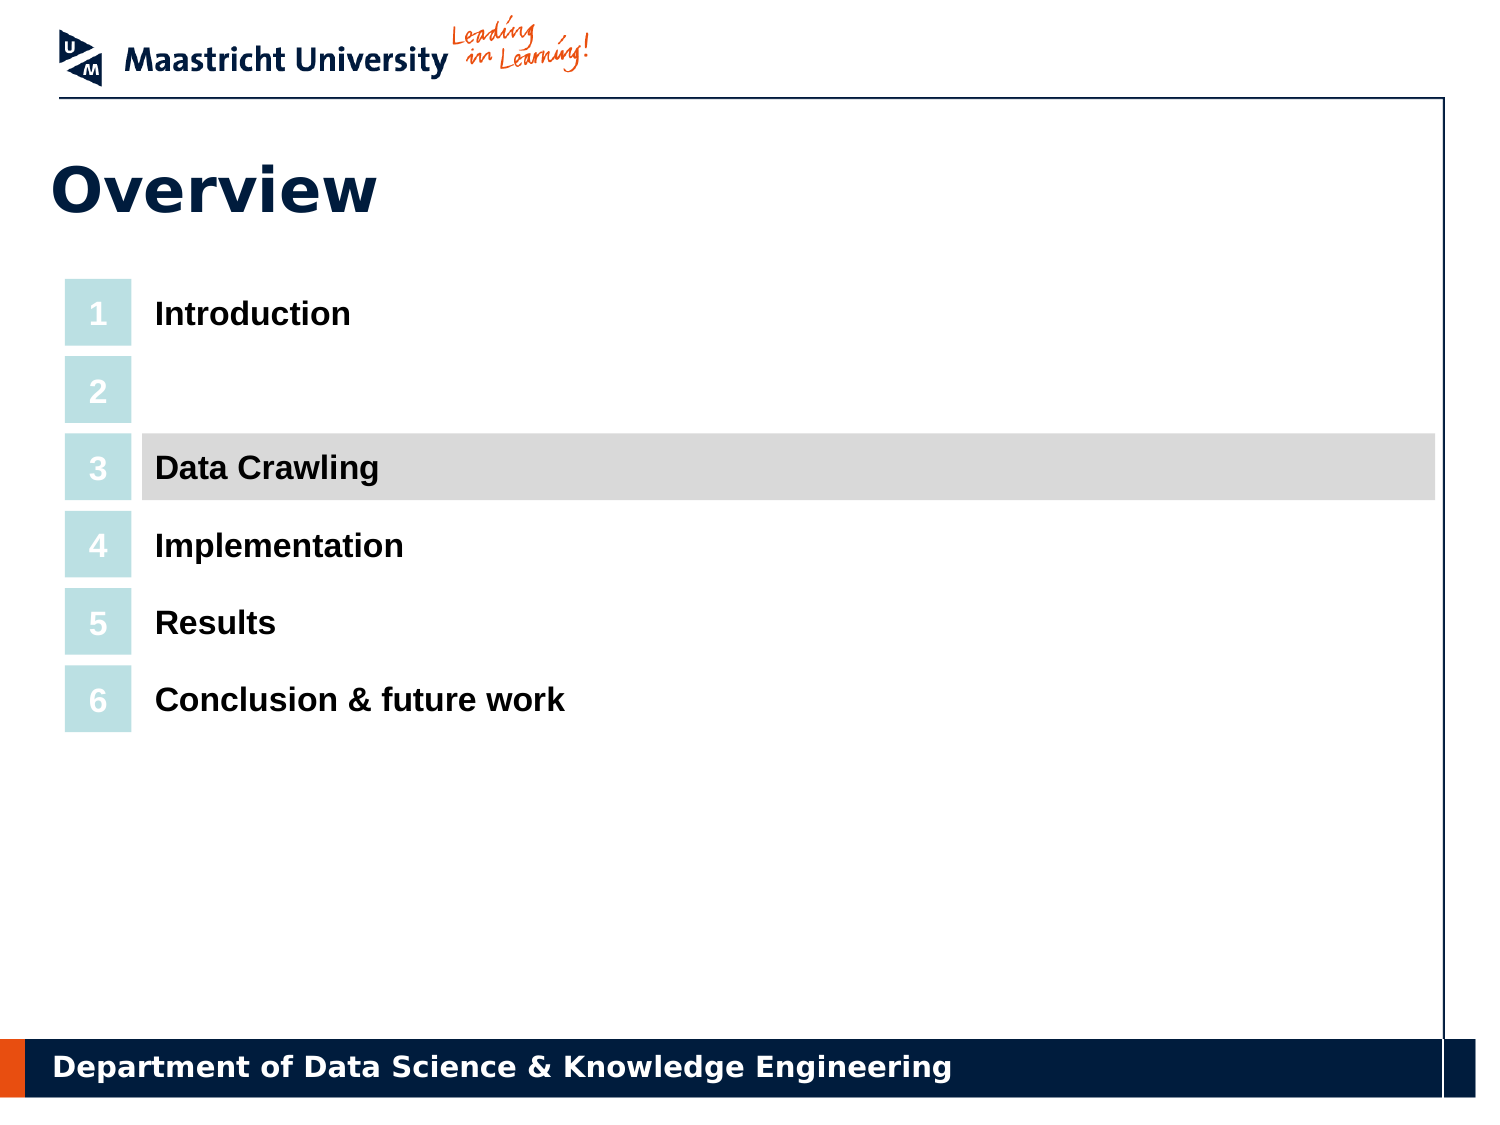

# Overview
1
Introduction
2

3

Data Crawling
4
Implementation
5
Results
6
Conclusion & future work